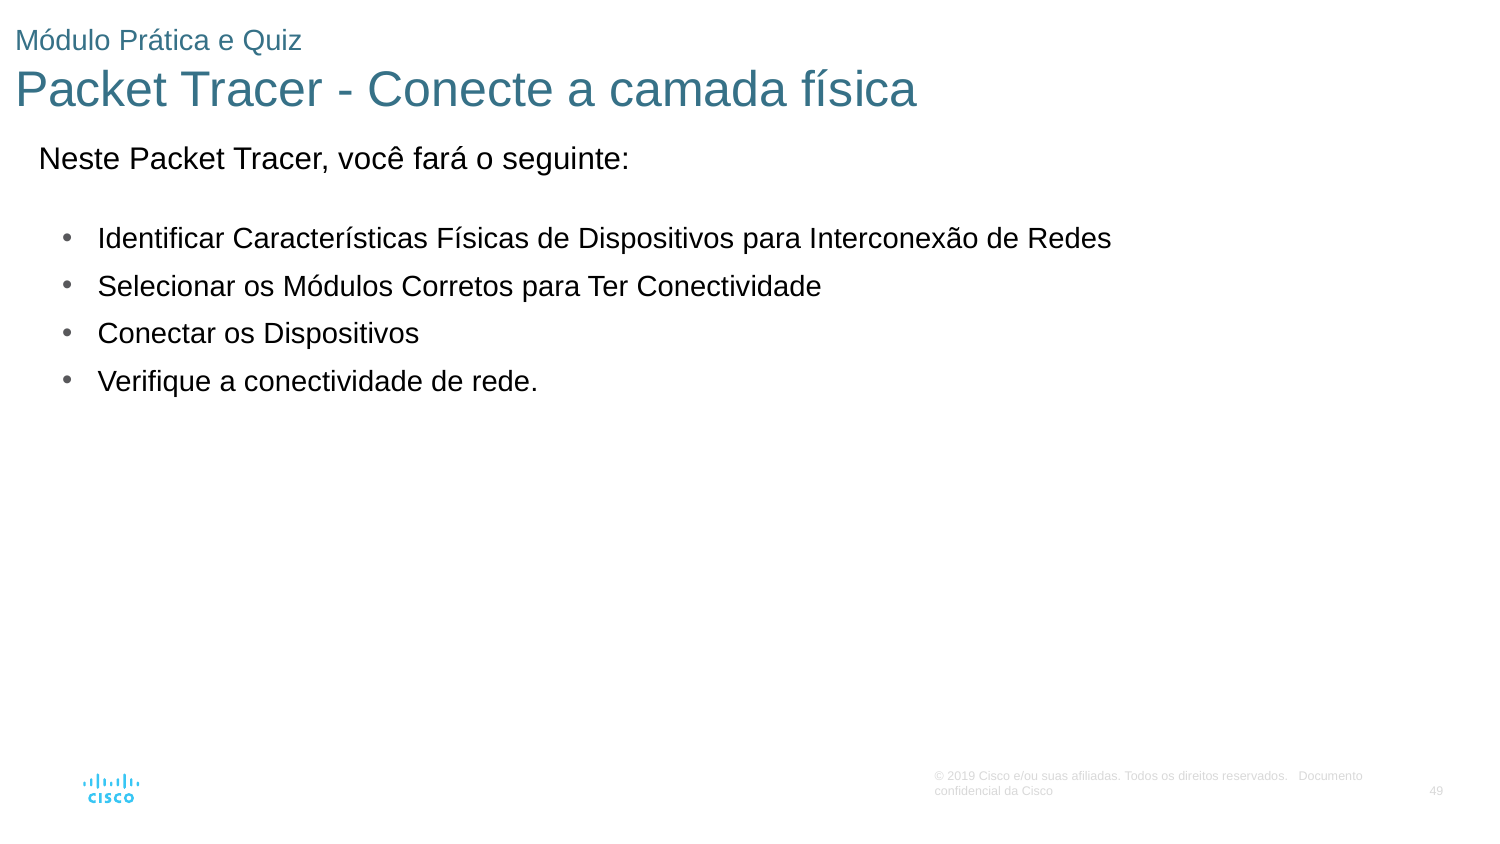

# Módulo Prática e Quiz Packet Tracer - Conecte a camada física
Neste Packet Tracer, você fará o seguinte:

Identificar Características Físicas de Dispositivos para Interconexão de Redes
Selecionar os Módulos Corretos para Ter Conectividade
Conectar os Dispositivos
Verifique a conectividade de rede.